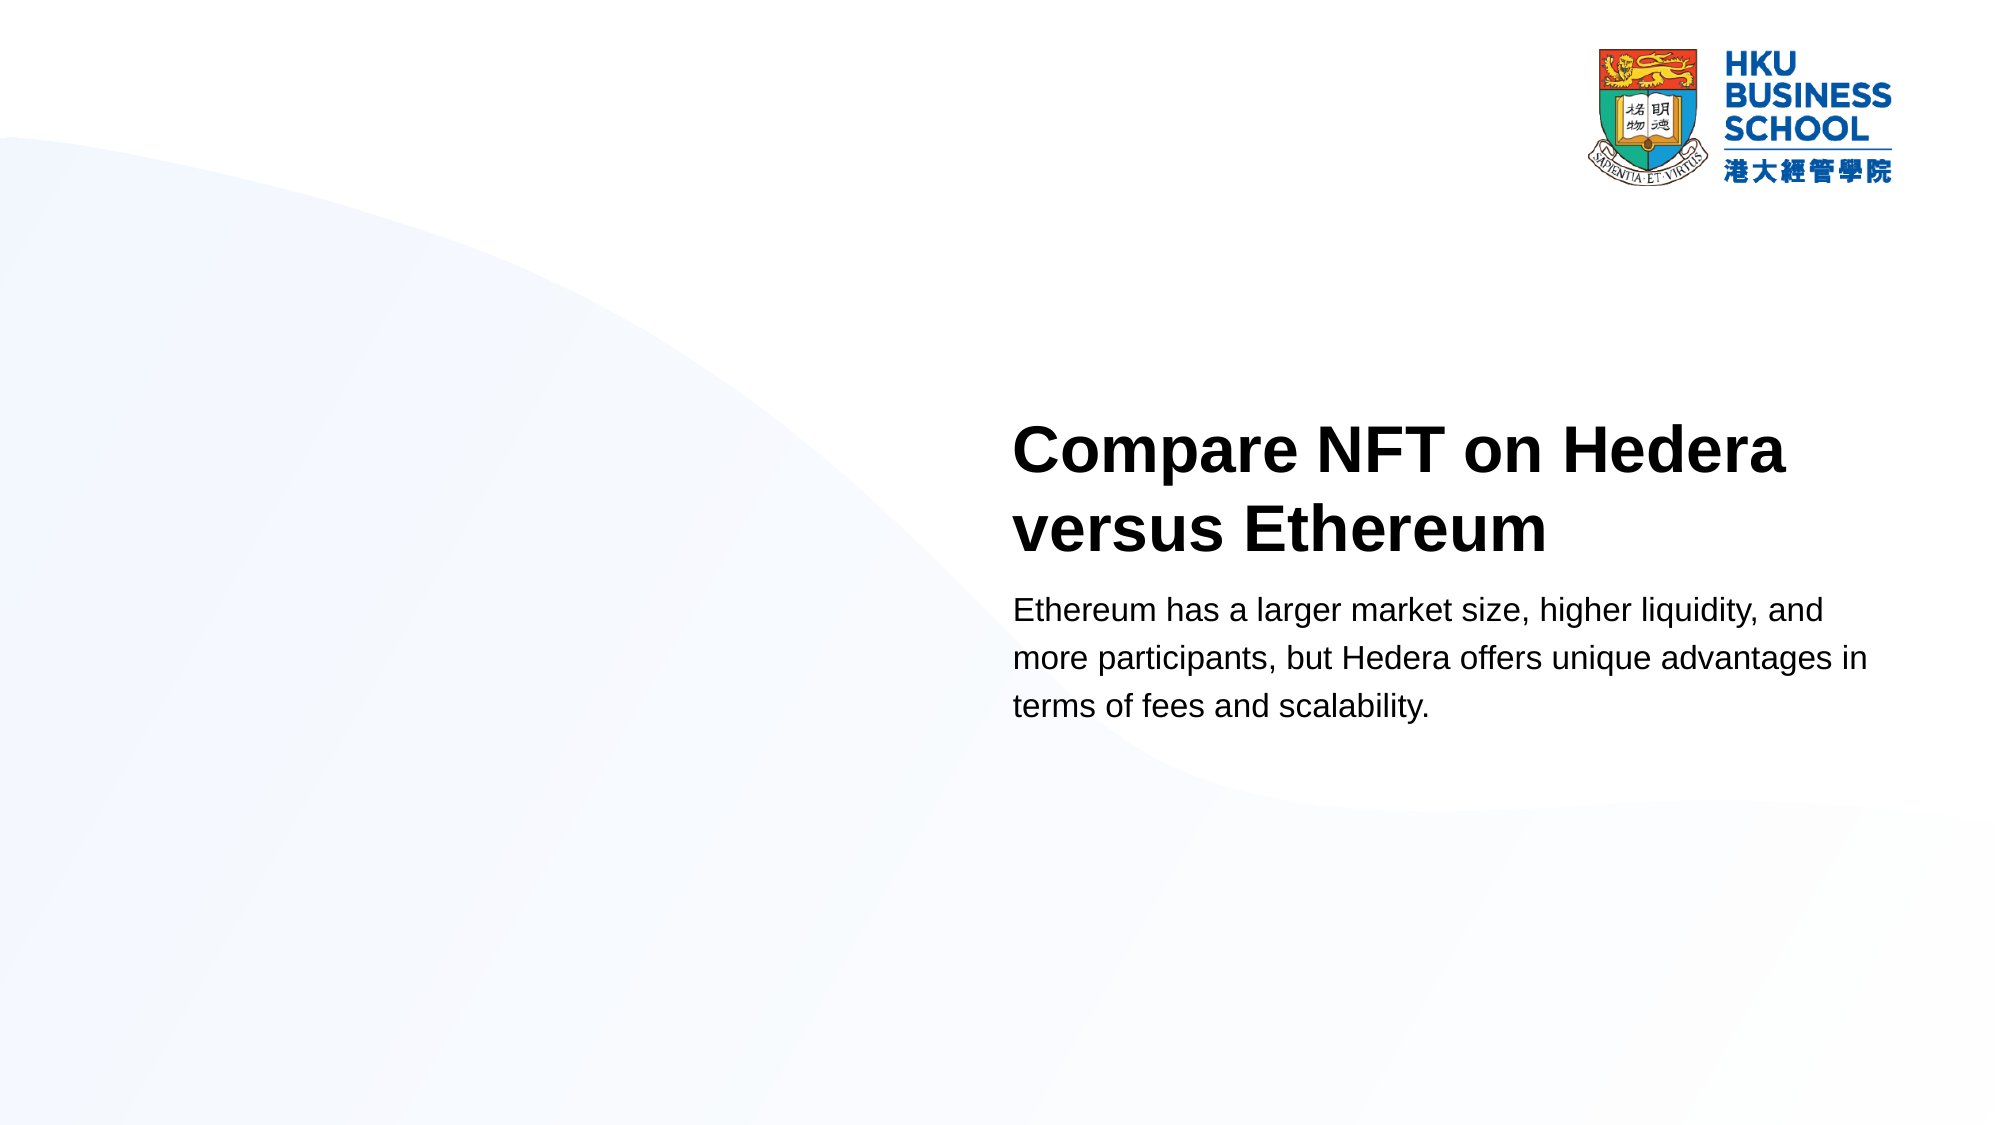

# Compare NFT on Hedera versus Ethereum
Ethereum has a larger market size, higher liquidity, and more participants, but Hedera offers unique advantages in terms of fees and scalability.